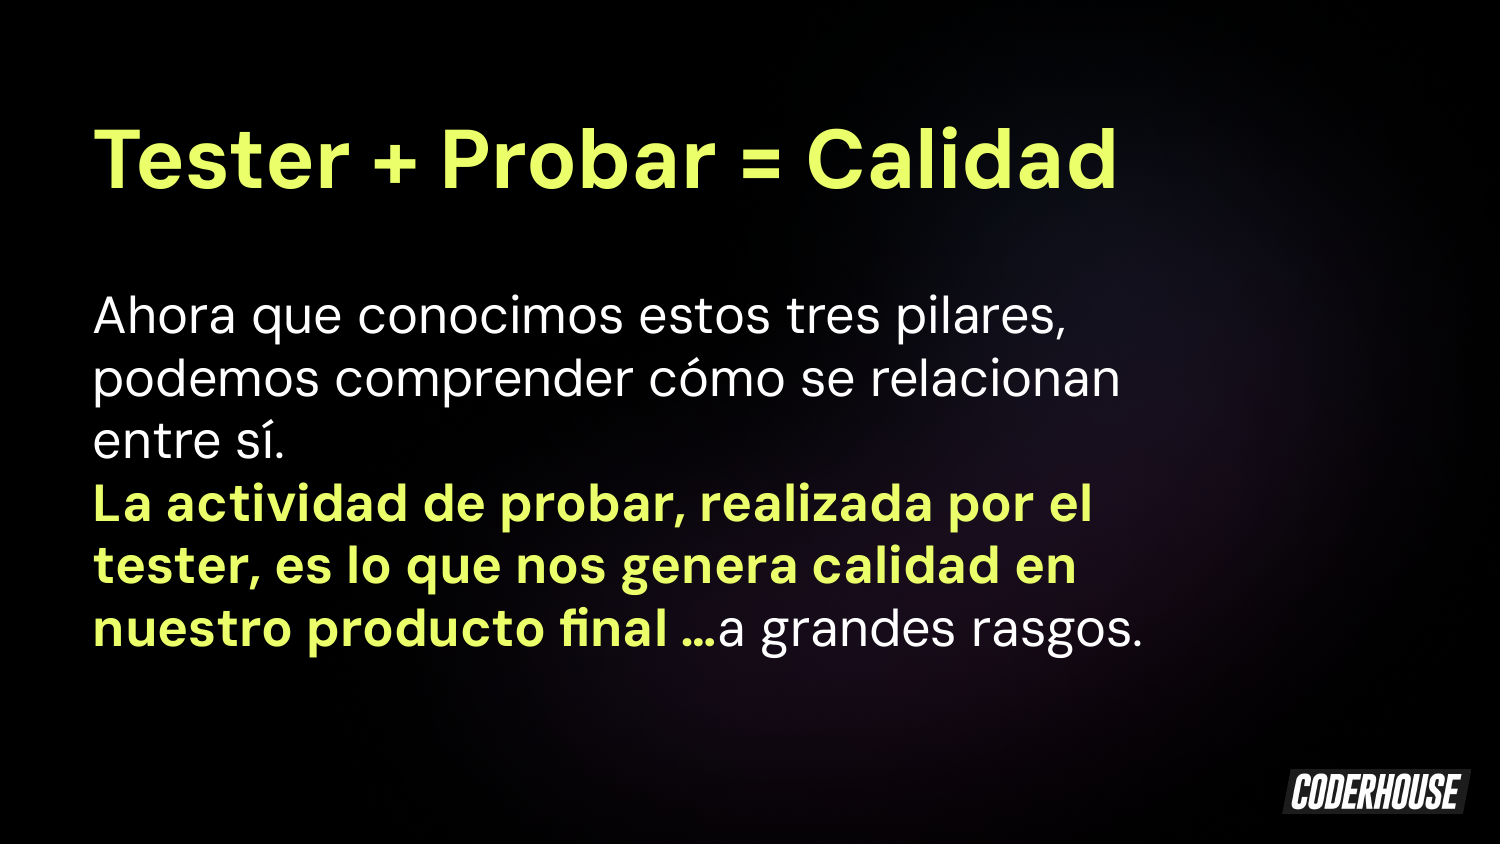

Tester + Probar = Calidad
Ahora que conocimos estos tres pilares, podemos comprender cómo se relacionan entre sí.
La actividad de probar, realizada por el tester, es lo que nos genera calidad en nuestro producto final …a grandes rasgos.